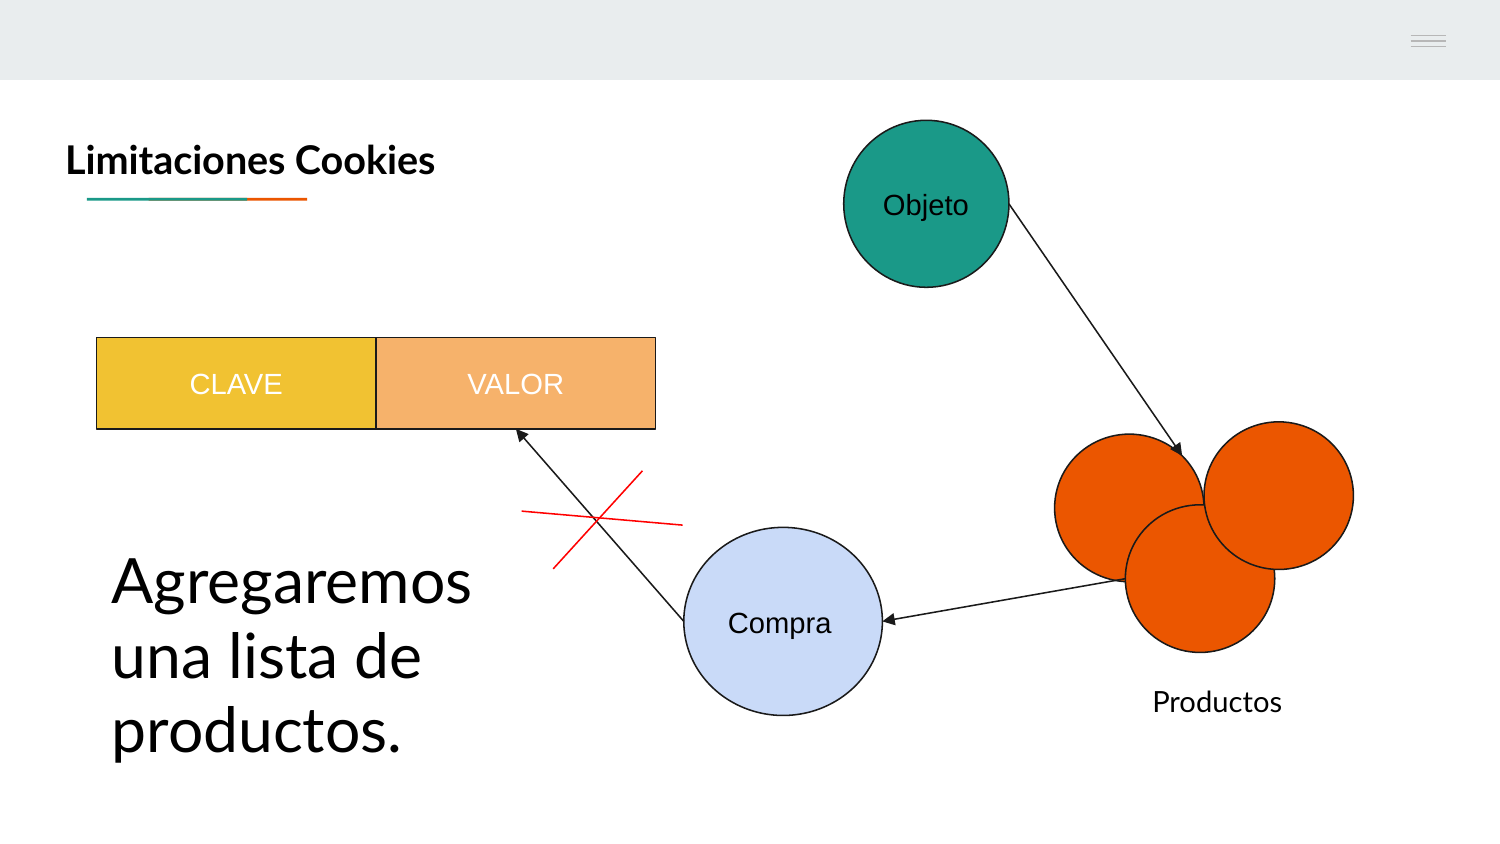

Limitaciones Cookies
Objeto
CLAVE
VALOR

Agregaremos una lista de productos.
Compra
Productos